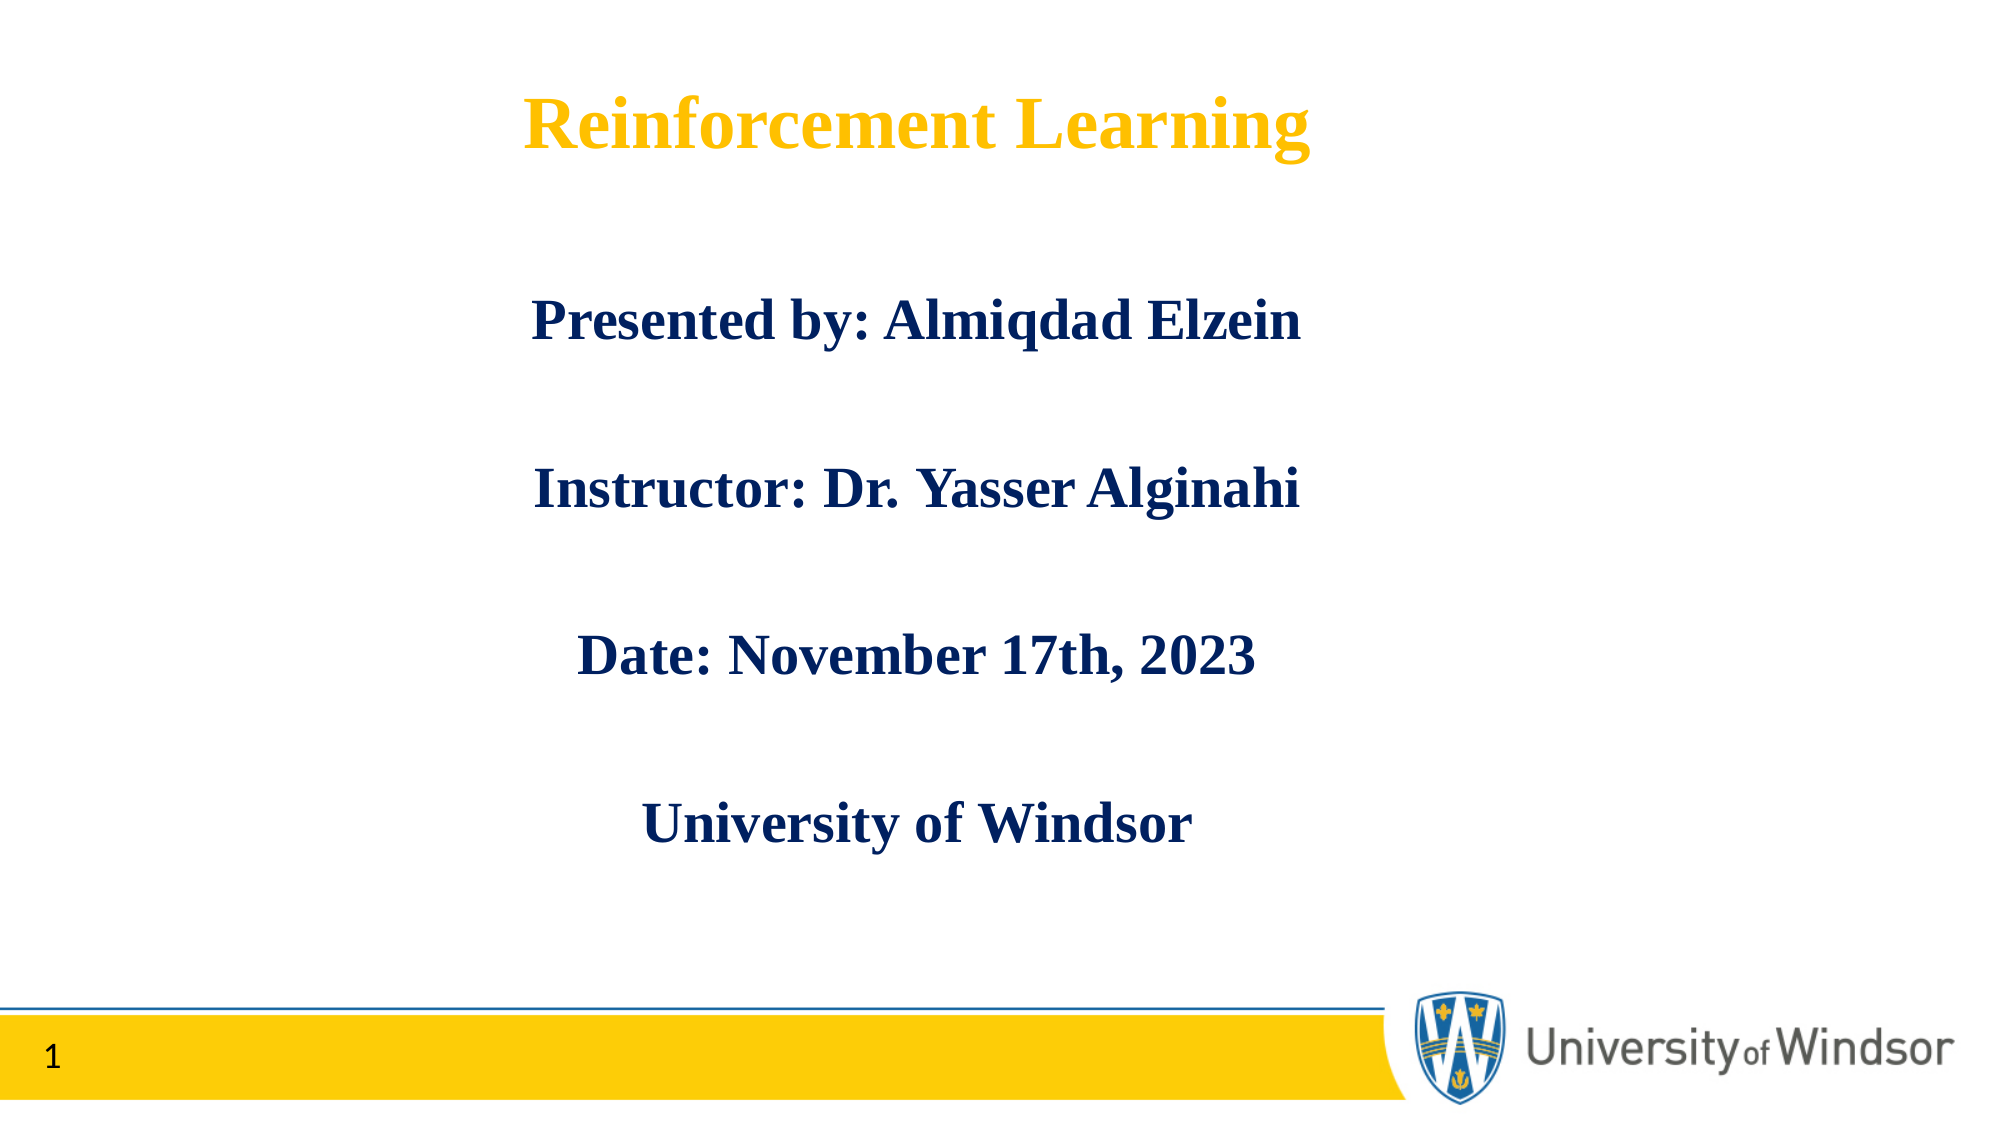

Reinforcement Learning
Presented by: Almiqdad Elzein

Instructor: Dr. Yasser Alginahi

Date: November 17th, 2023

University of Windsor
1